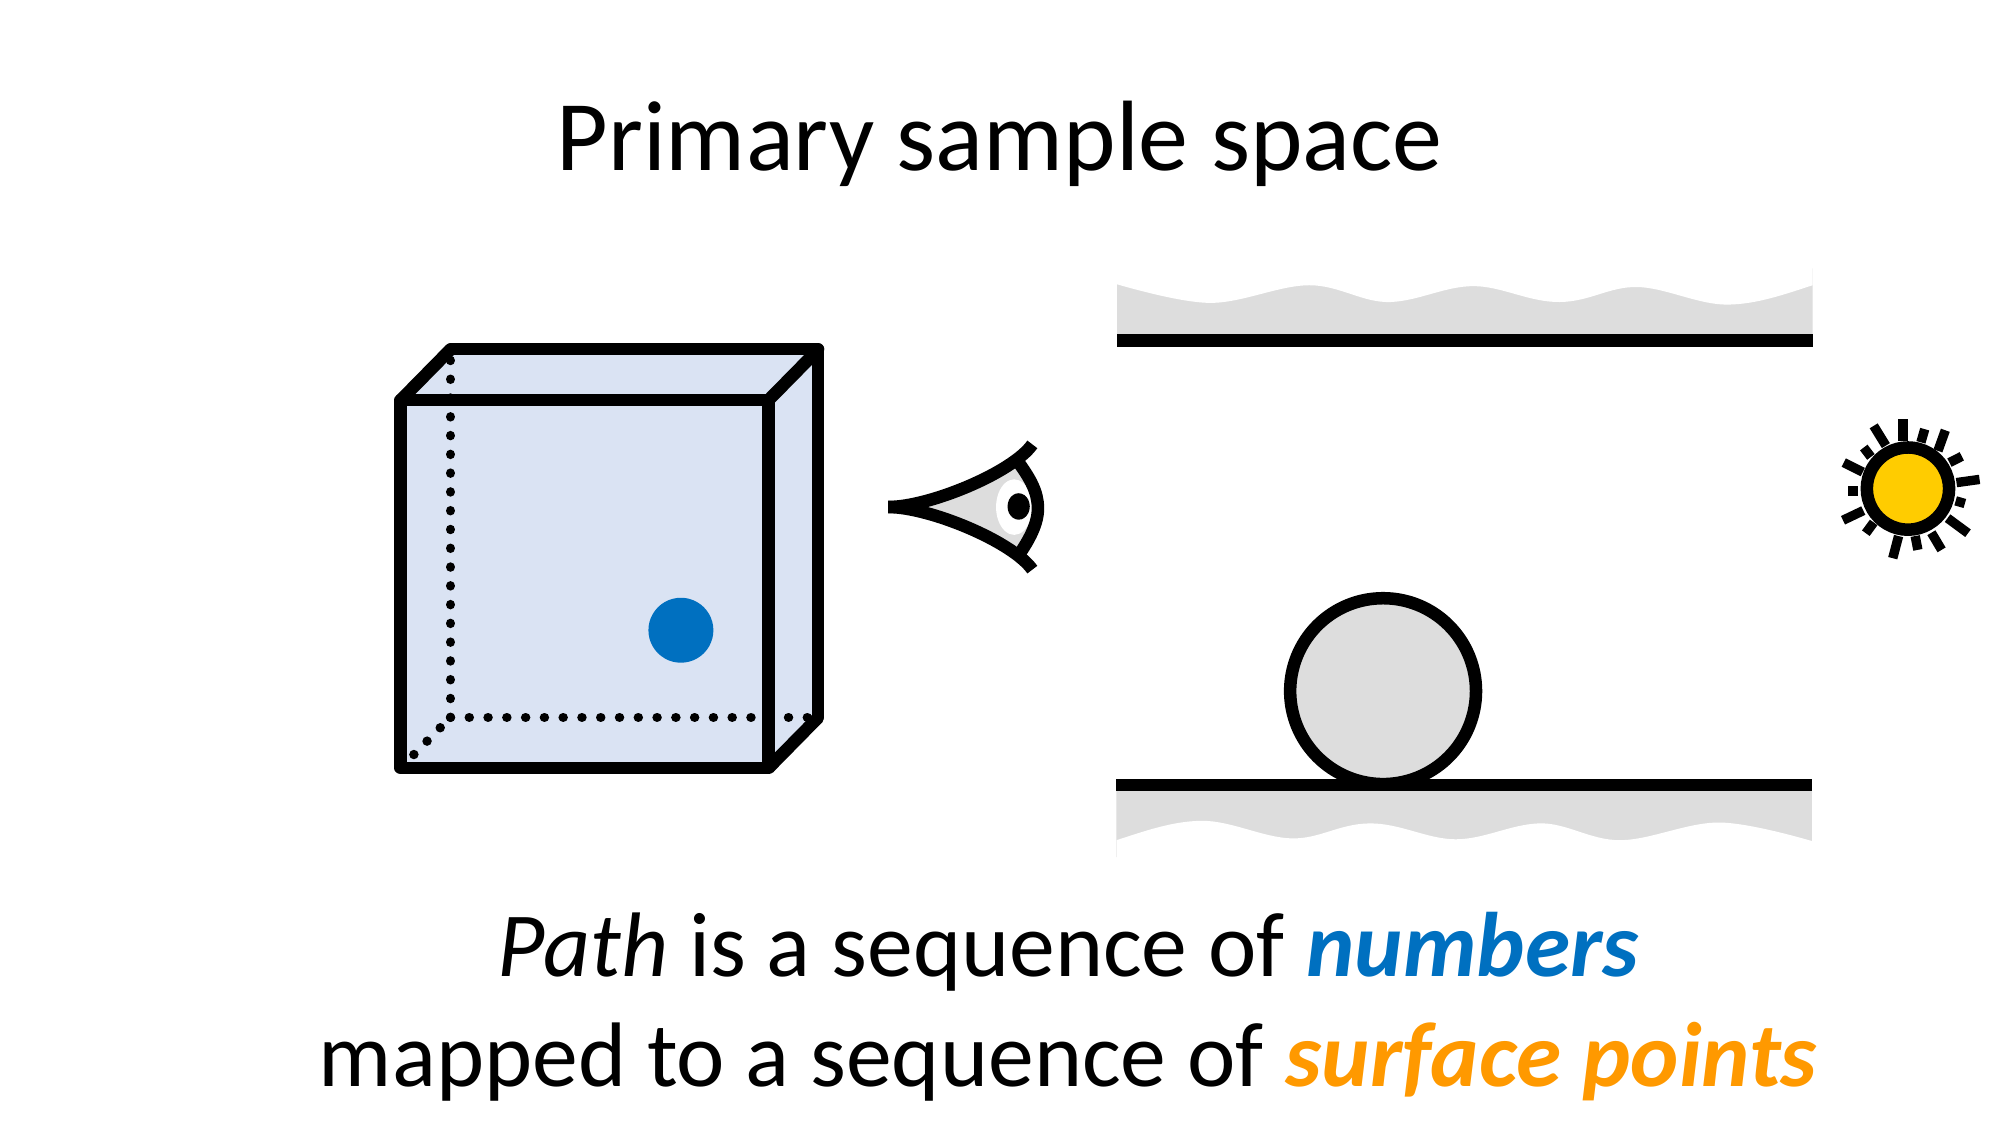

# Primary sample space

Path is a sequence of numbers
mapped to a sequence of surface points